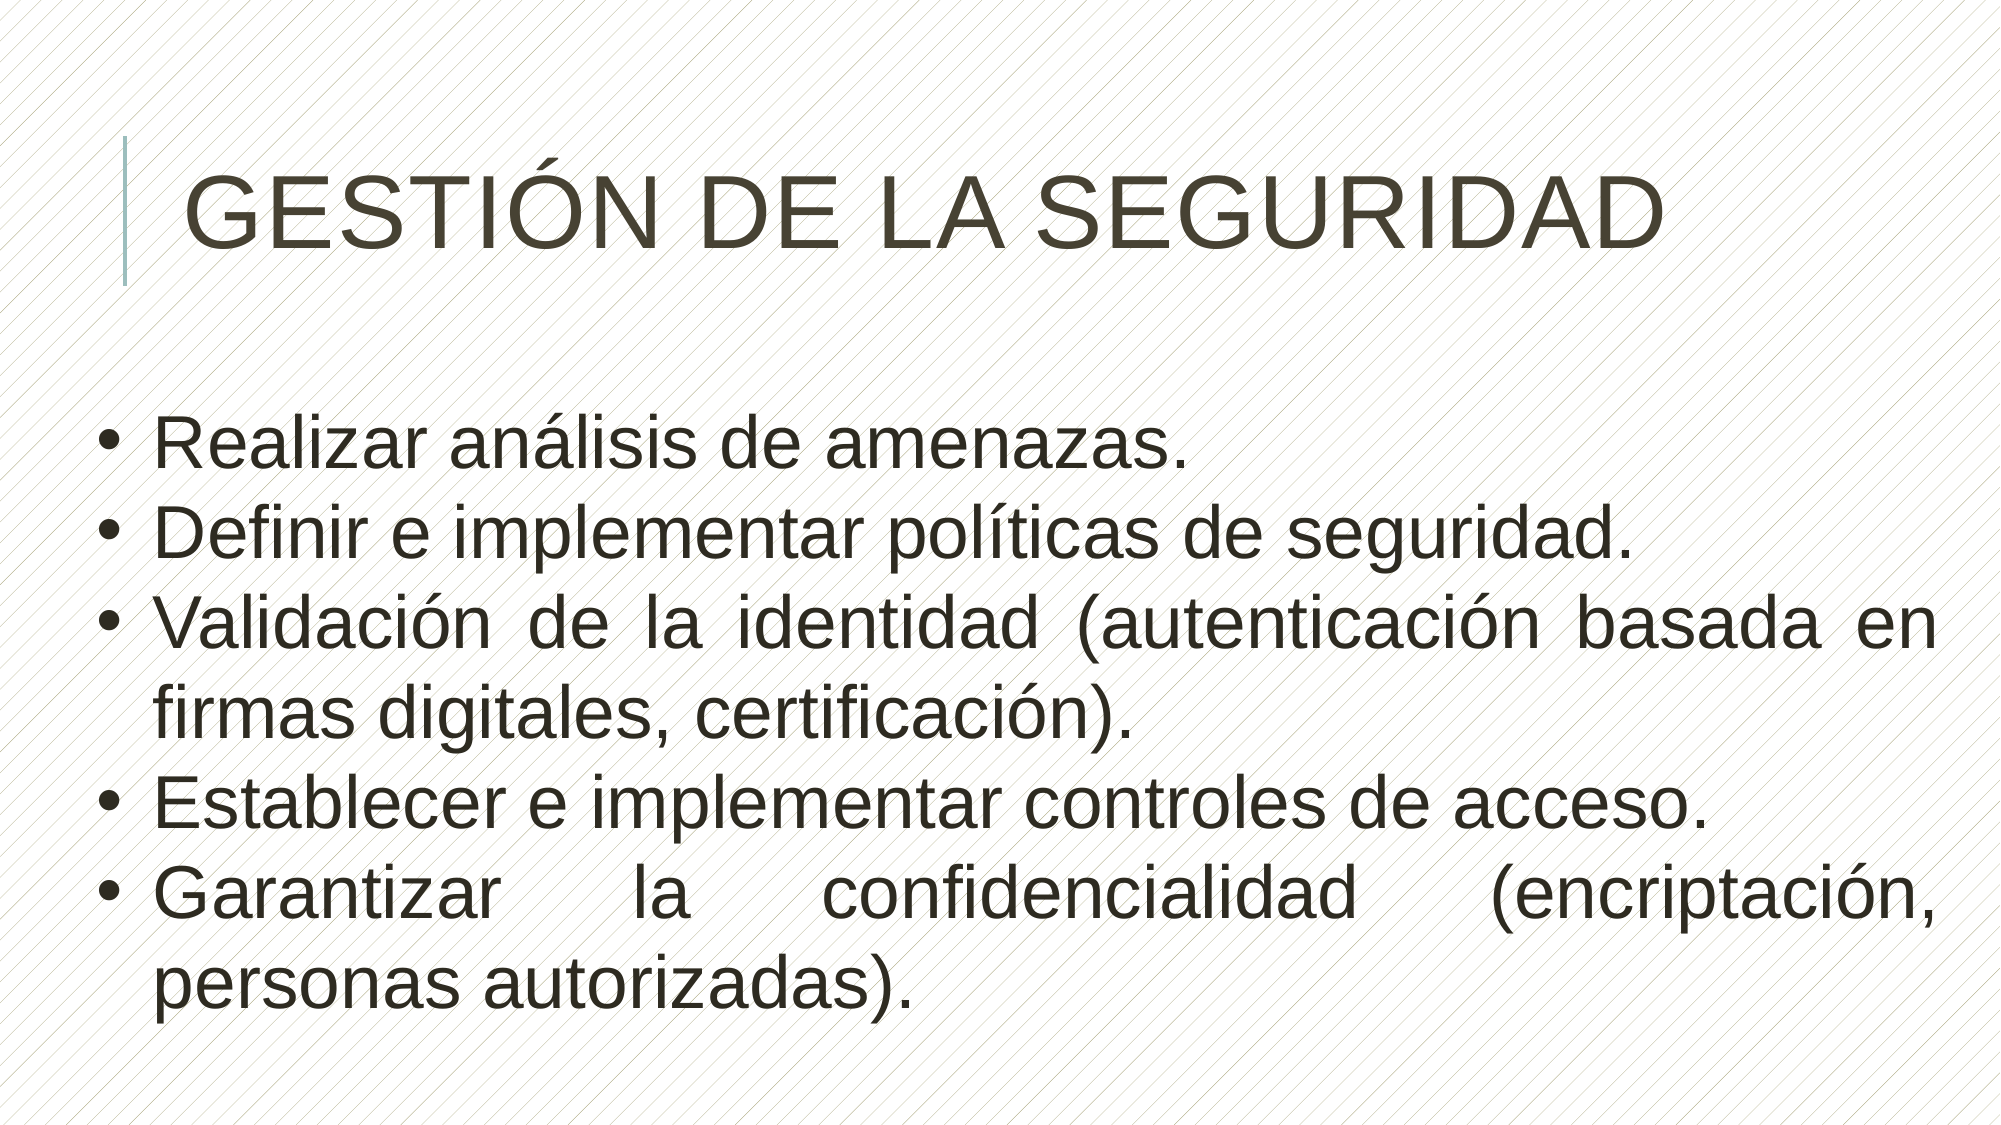

# Gestión de la seguridad
Realizar análisis de amenazas.
Definir e implementar políticas de seguridad.
Validación de la identidad (autenticación basada en firmas digitales, certificación).
Establecer e implementar controles de acceso.
Garantizar la confidencialidad (encriptación, personas autorizadas).